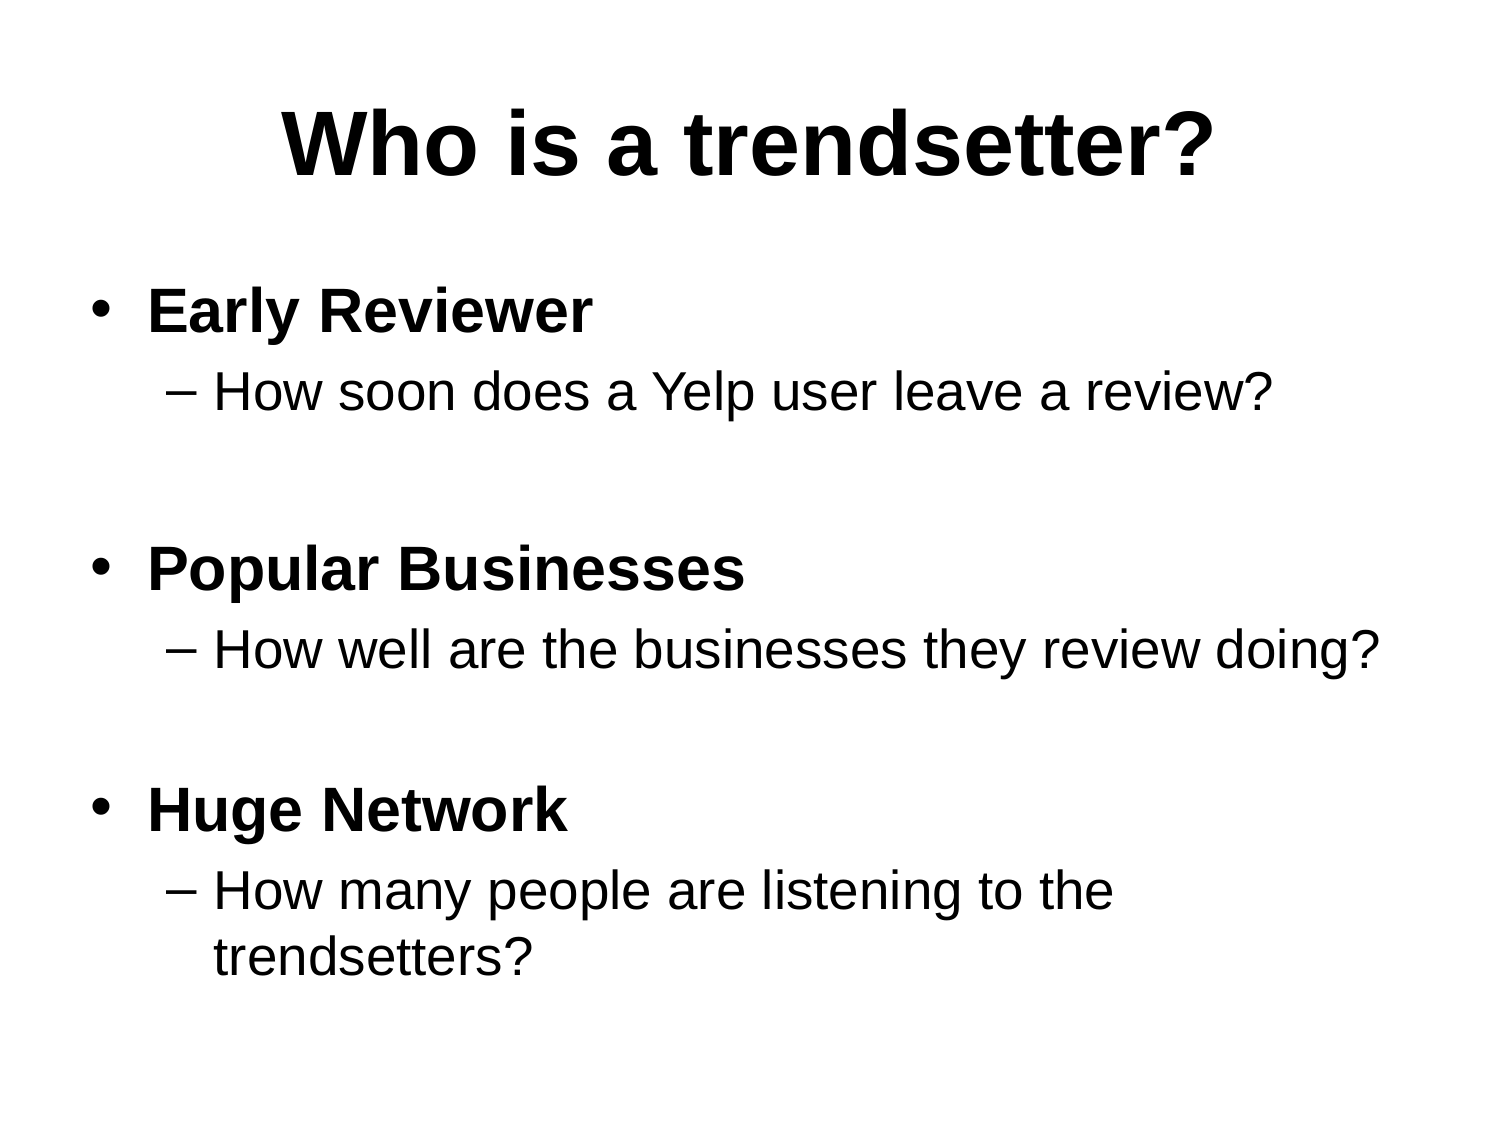

# Who is a trendsetter?
Early Reviewer
How soon does a Yelp user leave a review?

Popular Businesses
How well are the businesses they review doing?

Huge Network
How many people are listening to the trendsetters?